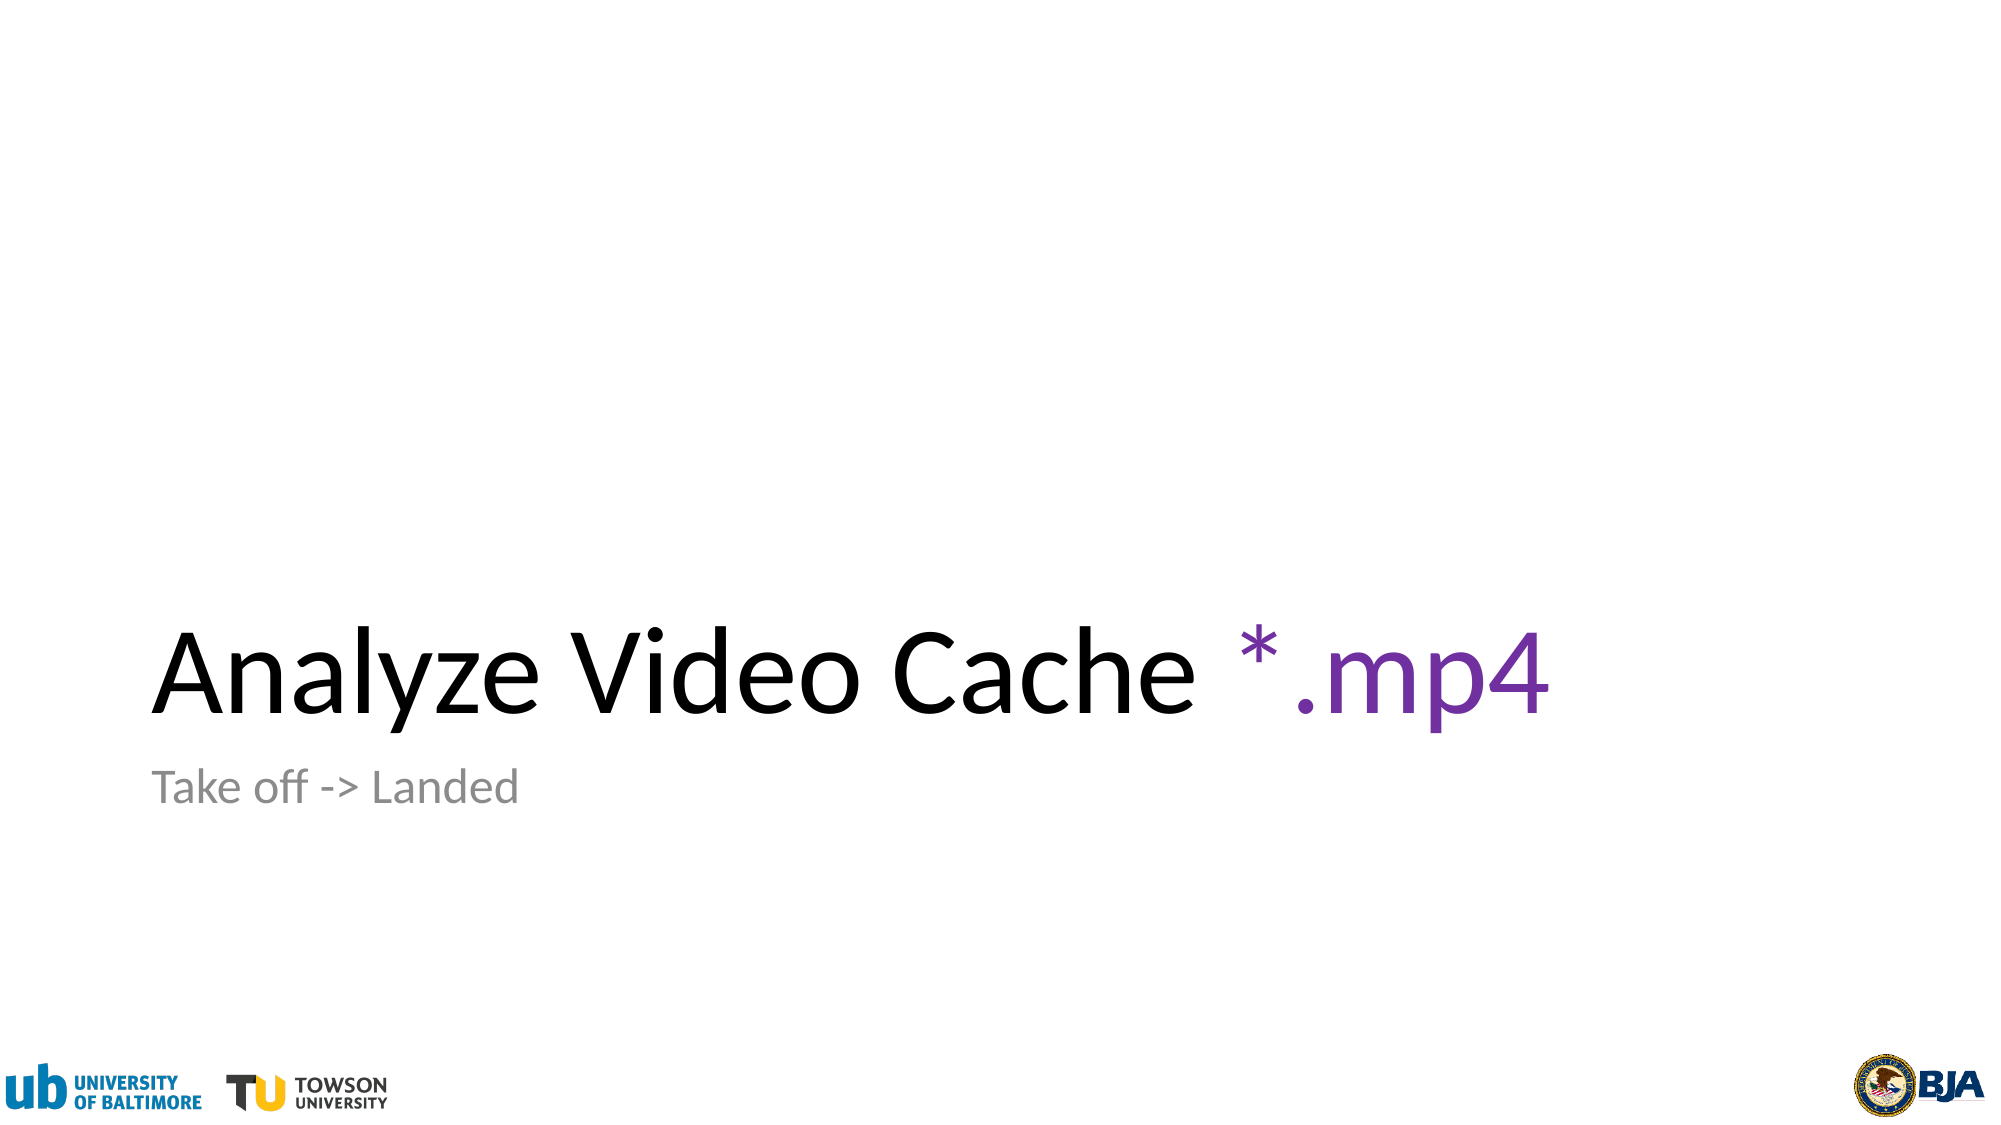

# Analyze Video Cache *.mp4
Take off -> Landed